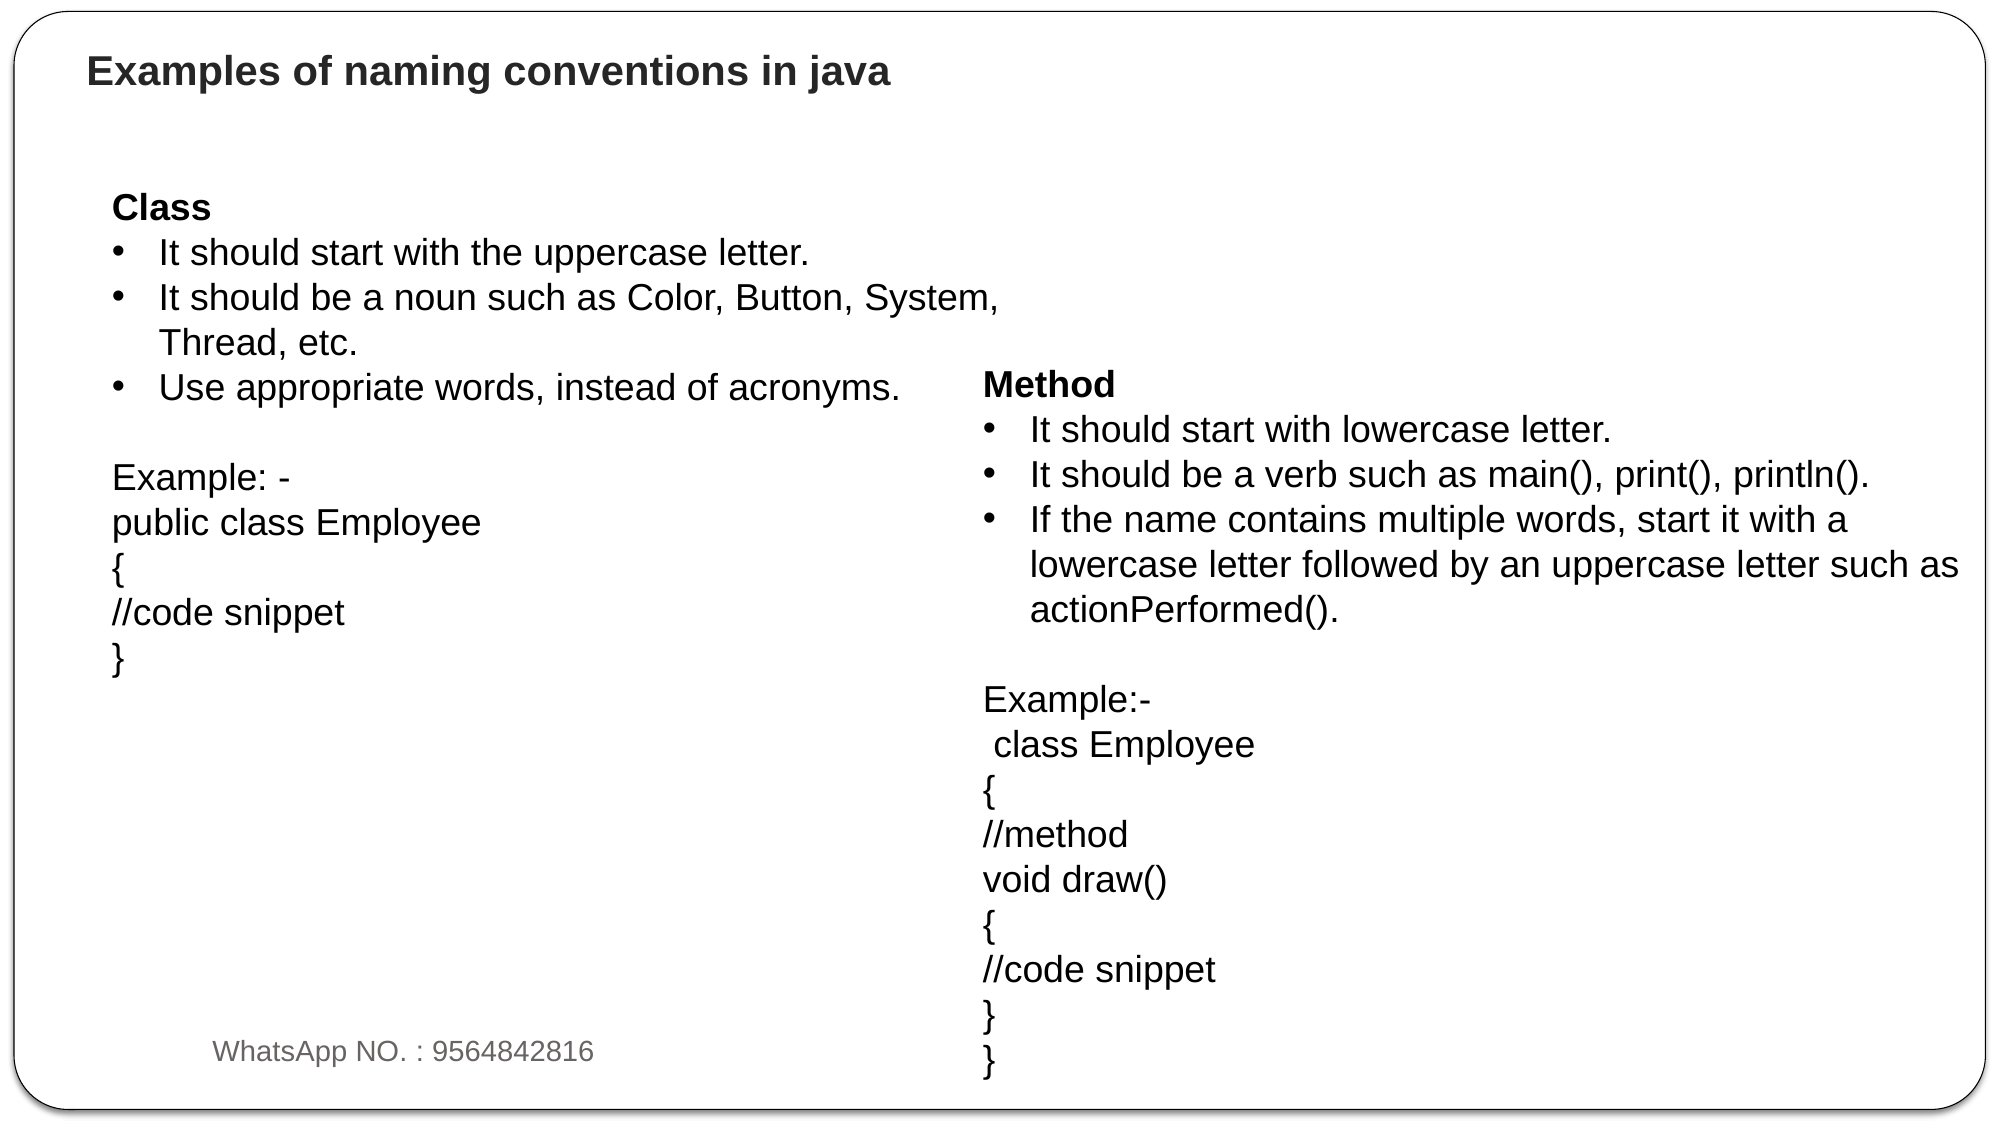

# Examples of naming conventions in java
Class
It should start with the uppercase letter.
It should be a noun such as Color, Button, System, Thread, etc.
Use appropriate words, instead of acronyms.

Example: -
public class Employee
{
//code snippet
}
Method
It should start with lowercase letter.
It should be a verb such as main(), print(), println().
If the name contains multiple words, start it with a lowercase letter followed by an uppercase letter such as actionPerformed().

Example:-
 class Employee
{
//method
void draw()
{
//code snippet
}
}
WhatsApp NO. : 9564842816